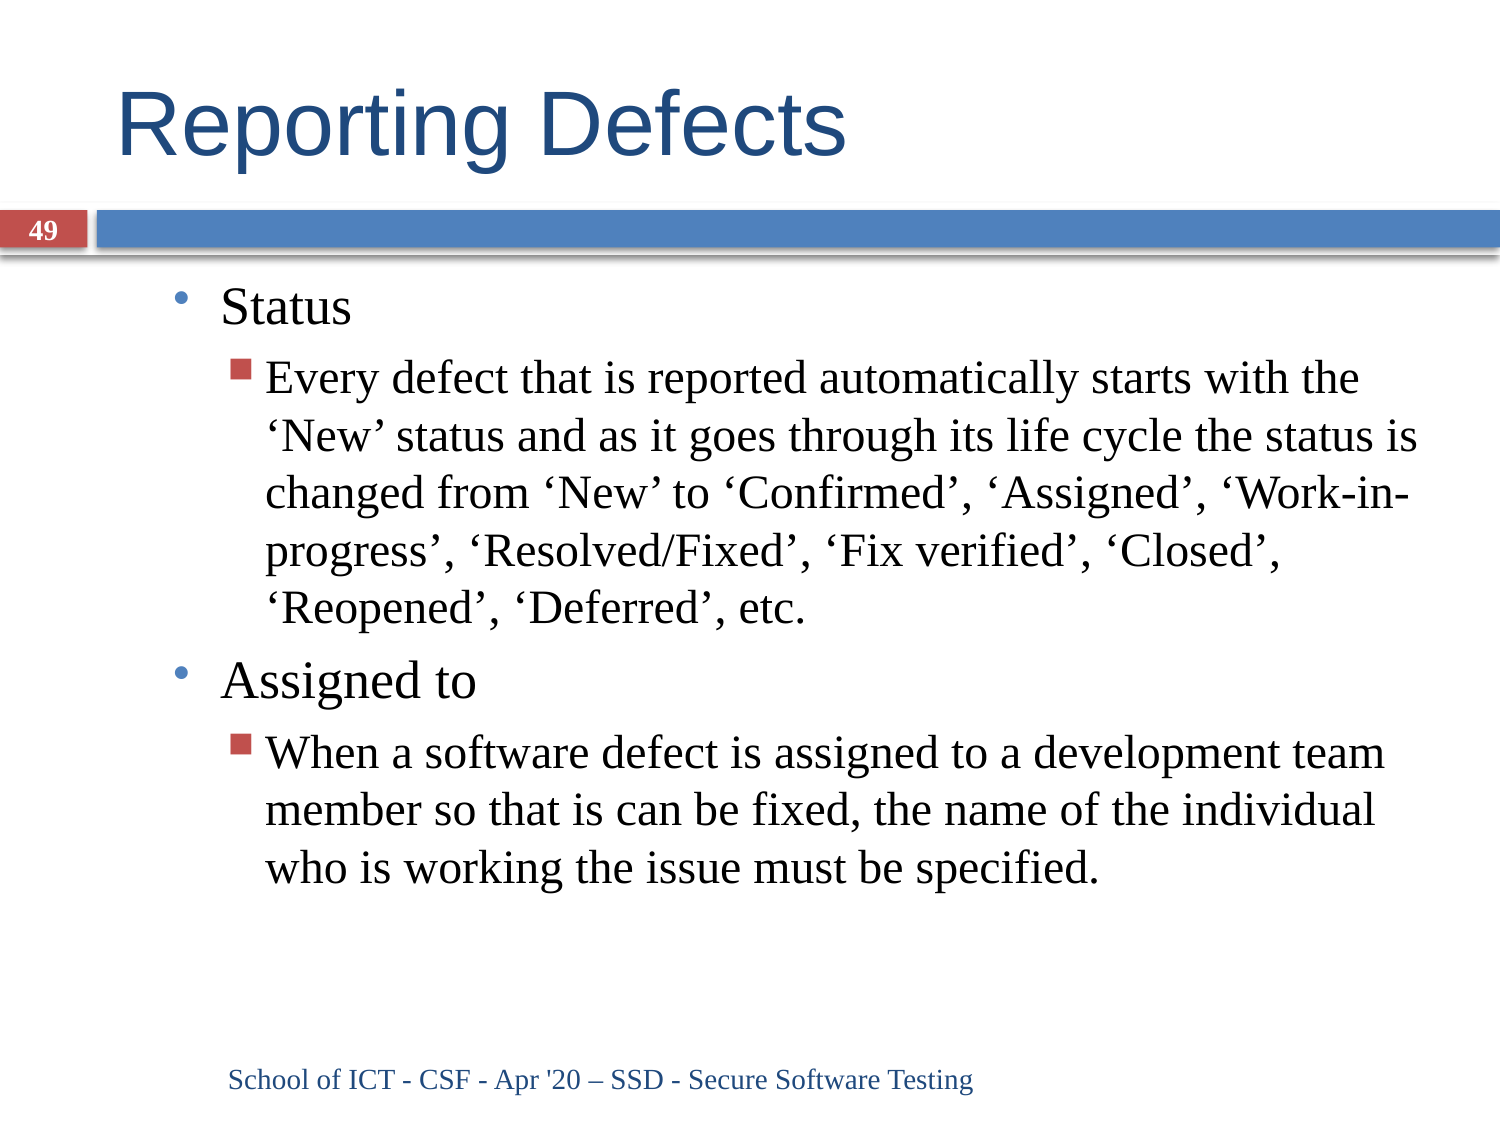

# Reporting Defects
49
Status
Every defect that is reported automatically starts with the ‘New’ status and as it goes through its life cycle the status is changed from ‘New’ to ‘Confirmed’, ‘Assigned’, ‘Work-in-progress’, ‘Resolved/Fixed’, ‘Fix verified’, ‘Closed’, ‘Reopened’, ‘Deferred’, etc.
Assigned to
When a software defect is assigned to a development team member so that is can be fixed, the name of the individual who is working the issue must be specified.
School of ICT - CSF - Apr '20 – SSD - Secure Software Testing